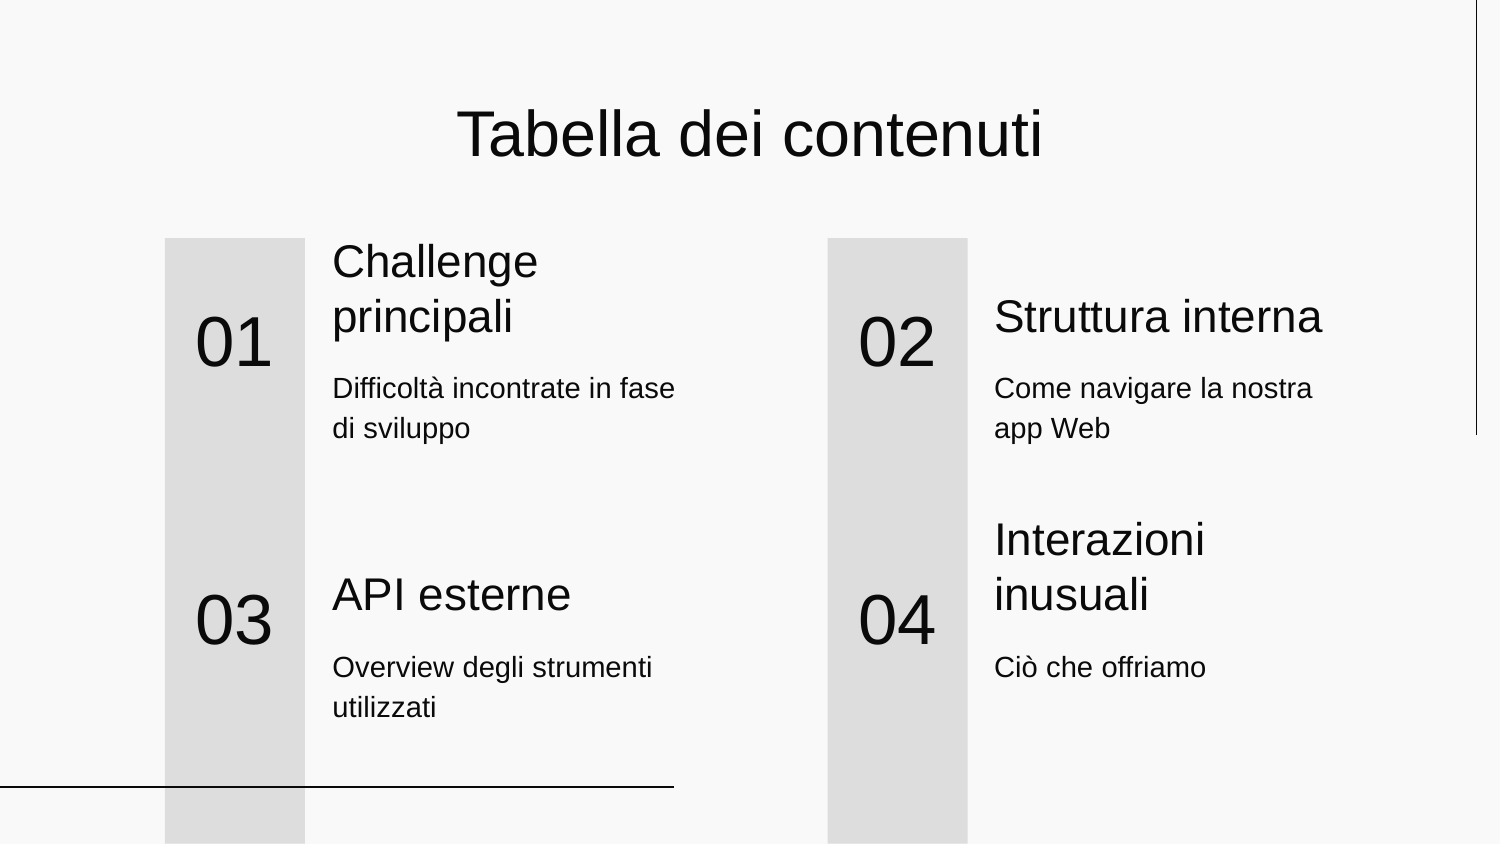

# Tabella dei contenuti
Challenge principali
Struttura interna

01
02
Difficoltà incontrate in fase di sviluppo
Come navigare la nostra app Web
API esterne
Interazioni inusuali
03
04
Overview degli strumenti utilizzati
Ciò che offriamo